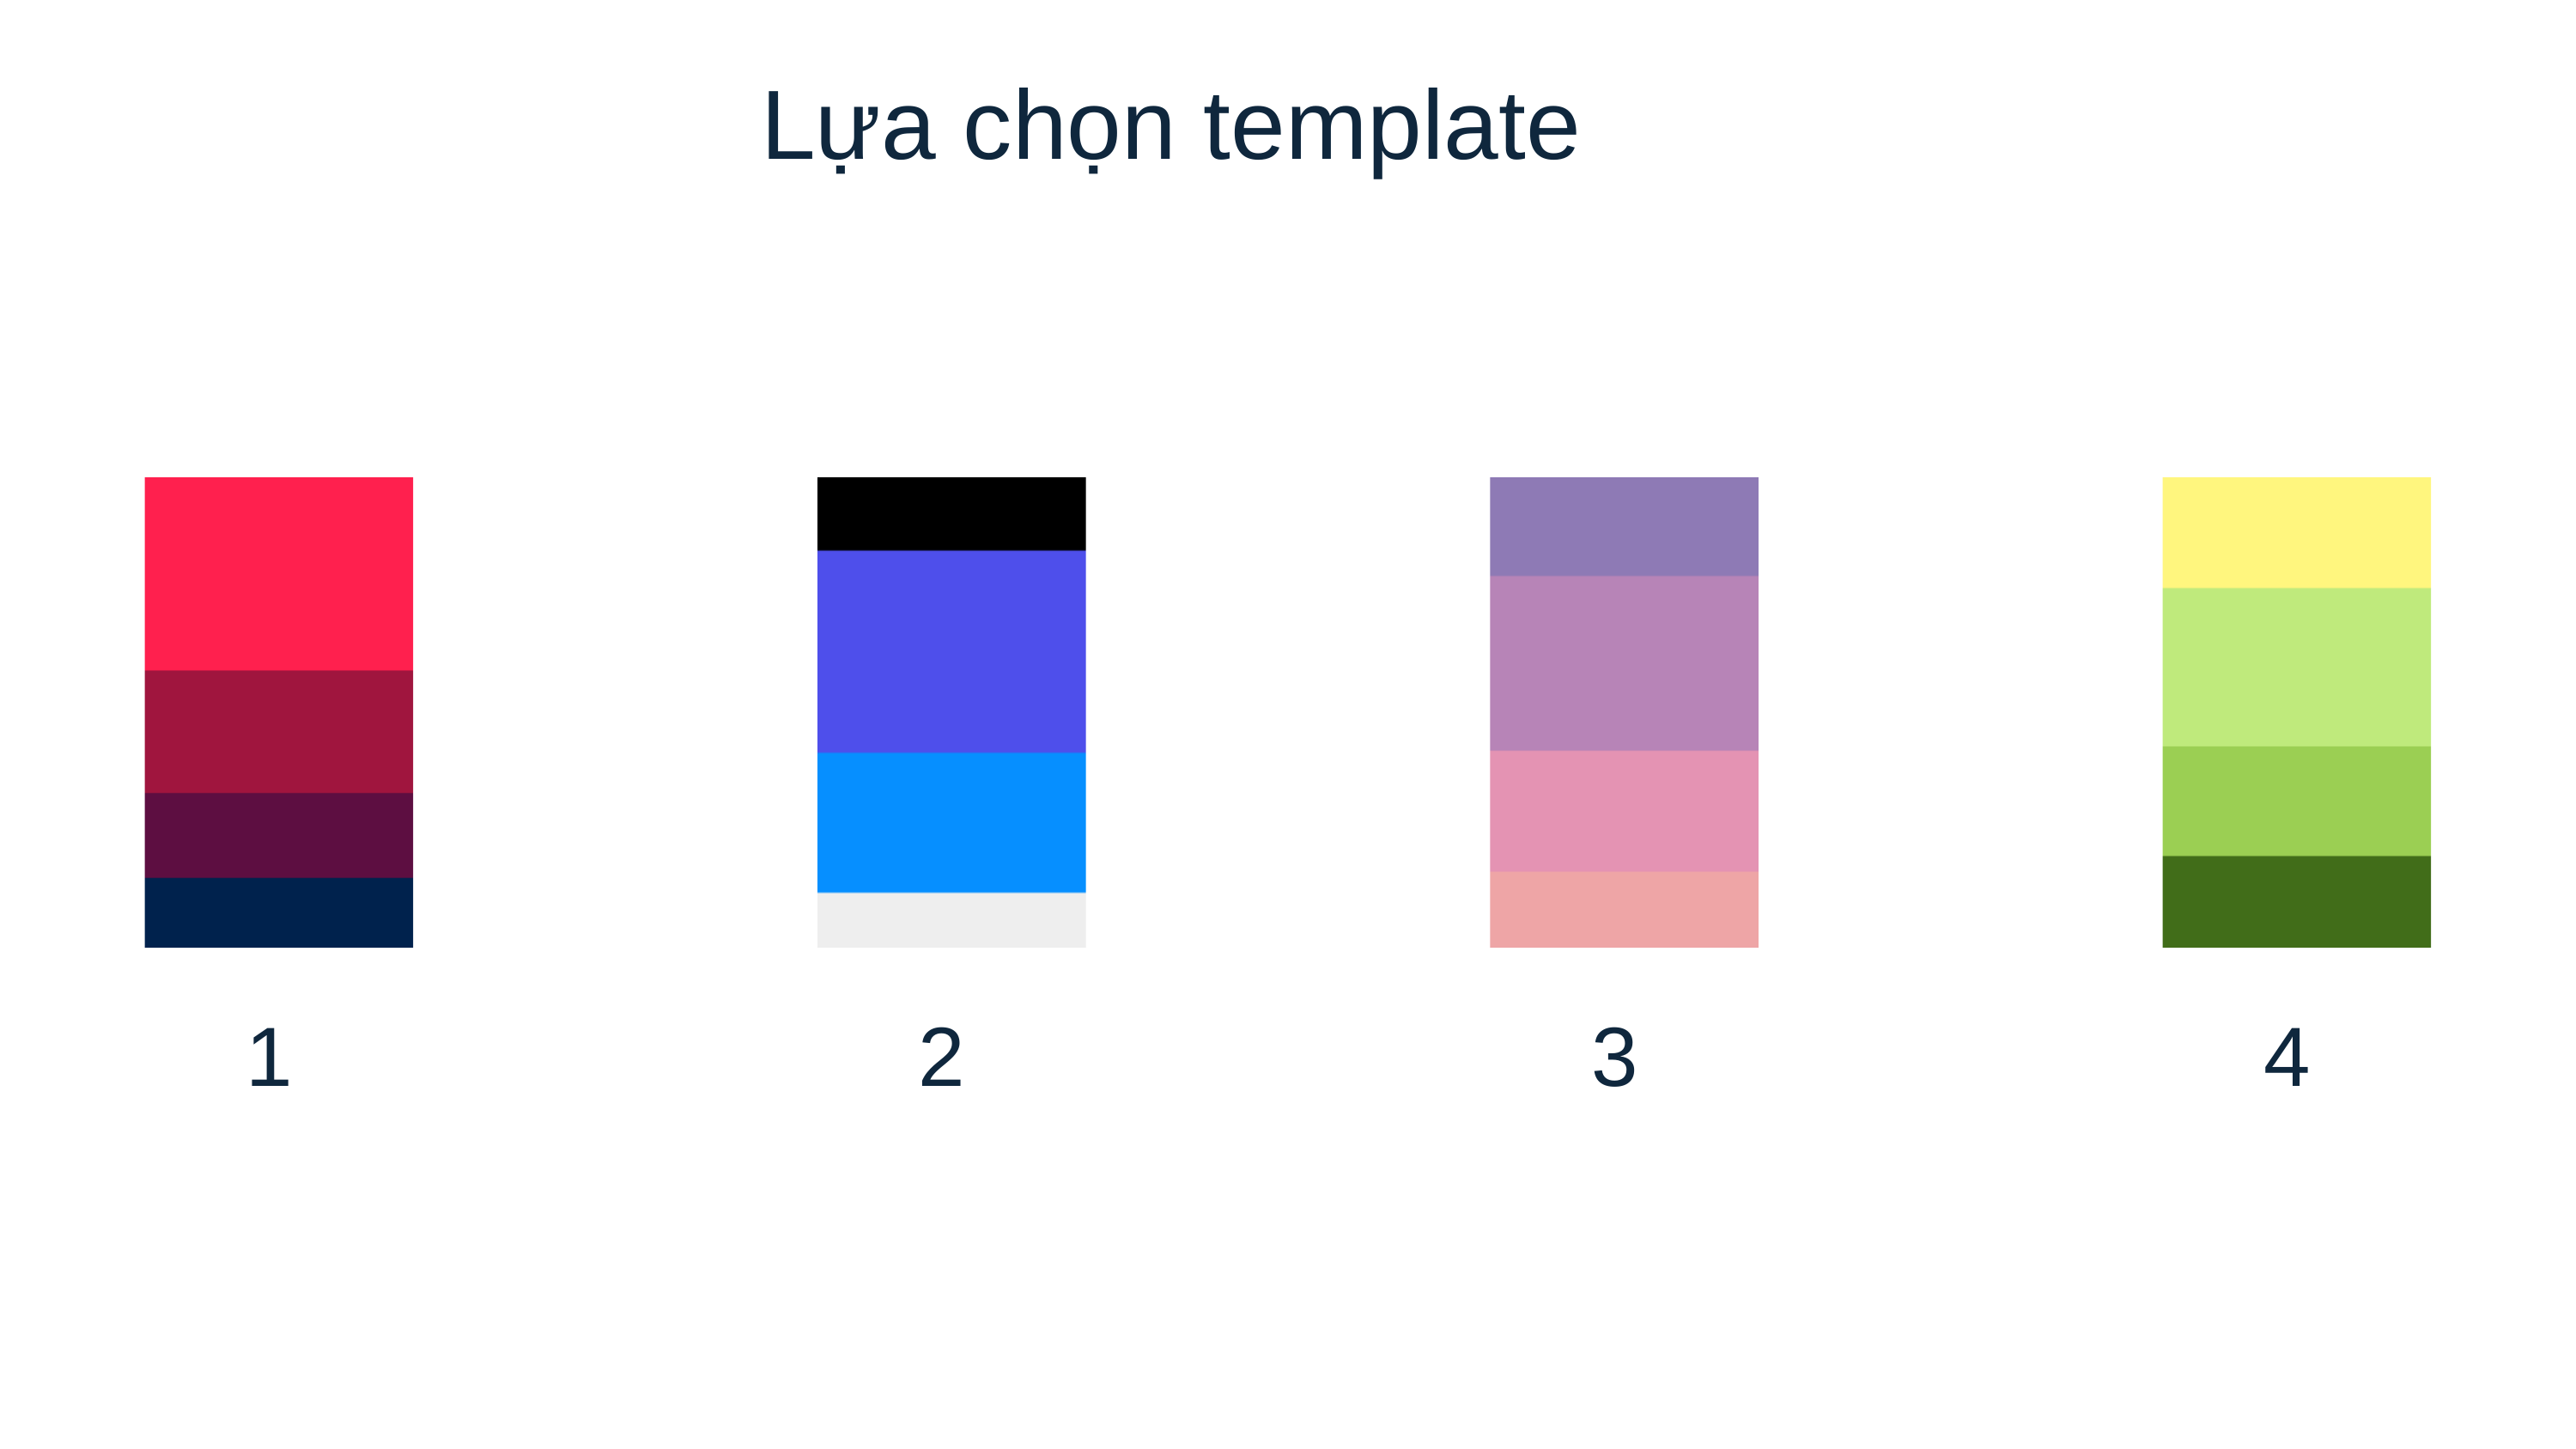

Lựa chọn template

1
2
3
4